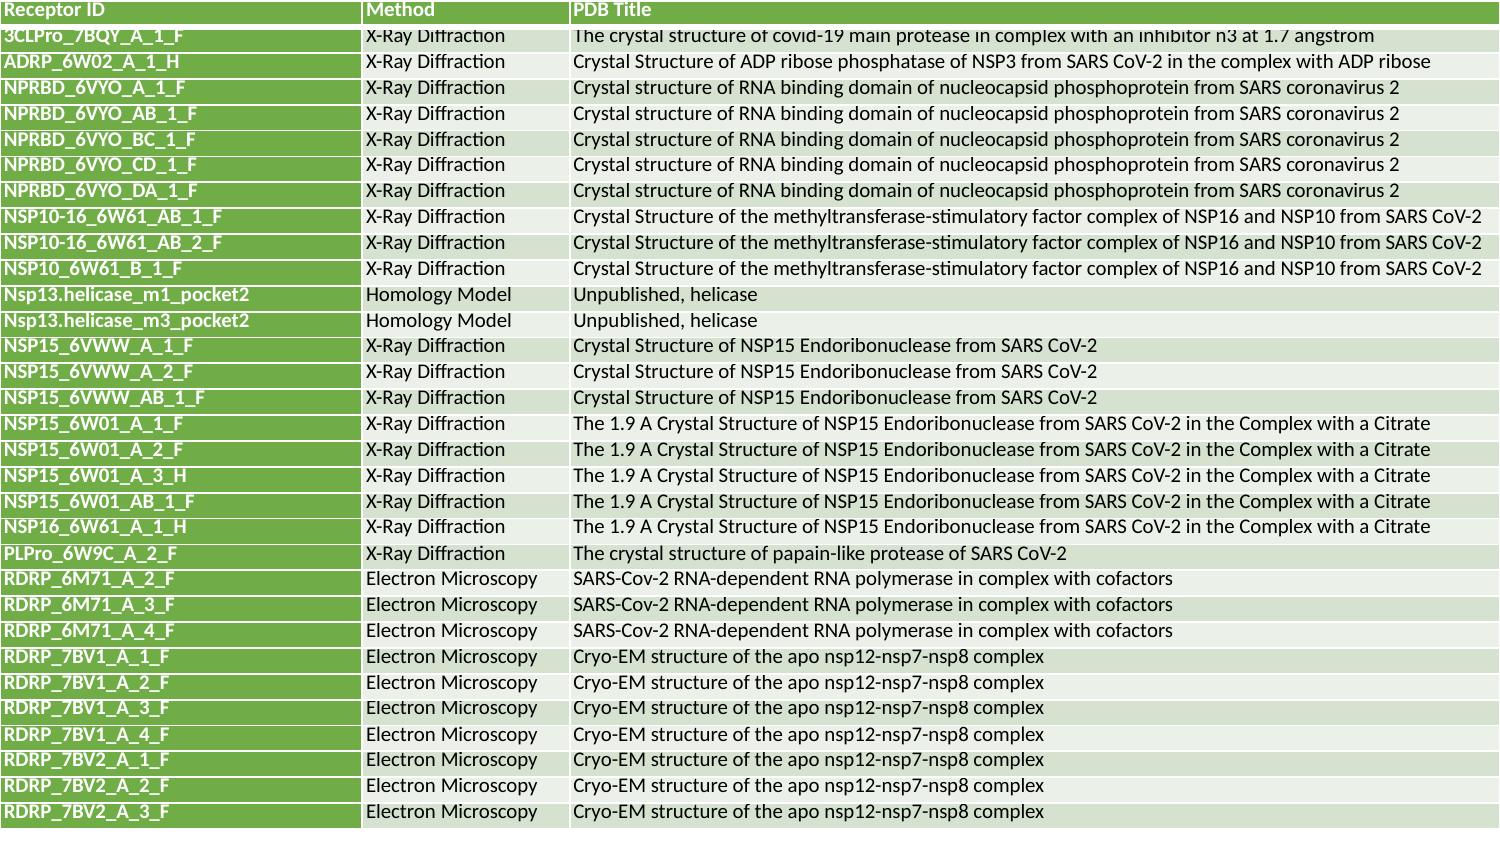

| Receptor ID | Method | PDB Title |
| --- | --- | --- |
| 3CLPro\_7BQY\_A\_1\_F | X-Ray Diffraction | The crystal structure of covid-19 main protease in complex with an inhibitor n3 at 1.7 angstrom |
| ADRP\_6W02\_A\_1\_H | X-Ray Diffraction | Crystal Structure of ADP ribose phosphatase of NSP3 from SARS CoV-2 in the complex with ADP ribose |
| NPRBD\_6VYO\_A\_1\_F | X-Ray Diffraction | Crystal structure of RNA binding domain of nucleocapsid phosphoprotein from SARS coronavirus 2 |
| NPRBD\_6VYO\_AB\_1\_F | X-Ray Diffraction | Crystal structure of RNA binding domain of nucleocapsid phosphoprotein from SARS coronavirus 2 |
| NPRBD\_6VYO\_BC\_1\_F | X-Ray Diffraction | Crystal structure of RNA binding domain of nucleocapsid phosphoprotein from SARS coronavirus 2 |
| NPRBD\_6VYO\_CD\_1\_F | X-Ray Diffraction | Crystal structure of RNA binding domain of nucleocapsid phosphoprotein from SARS coronavirus 2 |
| NPRBD\_6VYO\_DA\_1\_F | X-Ray Diffraction | Crystal structure of RNA binding domain of nucleocapsid phosphoprotein from SARS coronavirus 2 |
| NSP10-16\_6W61\_AB\_1\_F | X-Ray Diffraction | Crystal Structure of the methyltransferase-stimulatory factor complex of NSP16 and NSP10 from SARS CoV-2 |
| NSP10-16\_6W61\_AB\_2\_F | X-Ray Diffraction | Crystal Structure of the methyltransferase-stimulatory factor complex of NSP16 and NSP10 from SARS CoV-2 |
| NSP10\_6W61\_B\_1\_F | X-Ray Diffraction | Crystal Structure of the methyltransferase-stimulatory factor complex of NSP16 and NSP10 from SARS CoV-2 |
| Nsp13.helicase\_m1\_pocket2 | Homology Model | Unpublished, helicase |
| Nsp13.helicase\_m3\_pocket2 | Homology Model | Unpublished, helicase |
| NSP15\_6VWW\_A\_1\_F | X-Ray Diffraction | Crystal Structure of NSP15 Endoribonuclease from SARS CoV-2 |
| NSP15\_6VWW\_A\_2\_F | X-Ray Diffraction | Crystal Structure of NSP15 Endoribonuclease from SARS CoV-2 |
| NSP15\_6VWW\_AB\_1\_F | X-Ray Diffraction | Crystal Structure of NSP15 Endoribonuclease from SARS CoV-2 |
| NSP15\_6W01\_A\_1\_F | X-Ray Diffraction | The 1.9 A Crystal Structure of NSP15 Endoribonuclease from SARS CoV-2 in the Complex with a Citrate |
| NSP15\_6W01\_A\_2\_F | X-Ray Diffraction | The 1.9 A Crystal Structure of NSP15 Endoribonuclease from SARS CoV-2 in the Complex with a Citrate |
| NSP15\_6W01\_A\_3\_H | X-Ray Diffraction | The 1.9 A Crystal Structure of NSP15 Endoribonuclease from SARS CoV-2 in the Complex with a Citrate |
| NSP15\_6W01\_AB\_1\_F | X-Ray Diffraction | The 1.9 A Crystal Structure of NSP15 Endoribonuclease from SARS CoV-2 in the Complex with a Citrate |
| NSP16\_6W61\_A\_1\_H | X-Ray Diffraction | The 1.9 A Crystal Structure of NSP15 Endoribonuclease from SARS CoV-2 in the Complex with a Citrate |
| PLPro\_6W9C\_A\_2\_F | X-Ray Diffraction | The crystal structure of papain-like protease of SARS CoV-2 |
| RDRP\_6M71\_A\_2\_F | Electron Microscopy | SARS-Cov-2 RNA-dependent RNA polymerase in complex with cofactors |
| RDRP\_6M71\_A\_3\_F | Electron Microscopy | SARS-Cov-2 RNA-dependent RNA polymerase in complex with cofactors |
| RDRP\_6M71\_A\_4\_F | Electron Microscopy | SARS-Cov-2 RNA-dependent RNA polymerase in complex with cofactors |
| RDRP\_7BV1\_A\_1\_F | Electron Microscopy | Cryo-EM structure of the apo nsp12-nsp7-nsp8 complex |
| RDRP\_7BV1\_A\_2\_F | Electron Microscopy | Cryo-EM structure of the apo nsp12-nsp7-nsp8 complex |
| RDRP\_7BV1\_A\_3\_F | Electron Microscopy | Cryo-EM structure of the apo nsp12-nsp7-nsp8 complex |
| RDRP\_7BV1\_A\_4\_F | Electron Microscopy | Cryo-EM structure of the apo nsp12-nsp7-nsp8 complex |
| RDRP\_7BV2\_A\_1\_F | Electron Microscopy | Cryo-EM structure of the apo nsp12-nsp7-nsp8 complex |
| RDRP\_7BV2\_A\_2\_F | Electron Microscopy | Cryo-EM structure of the apo nsp12-nsp7-nsp8 complex |
| RDRP\_7BV2\_A\_3\_F | Electron Microscopy | Cryo-EM structure of the apo nsp12-nsp7-nsp8 complex |